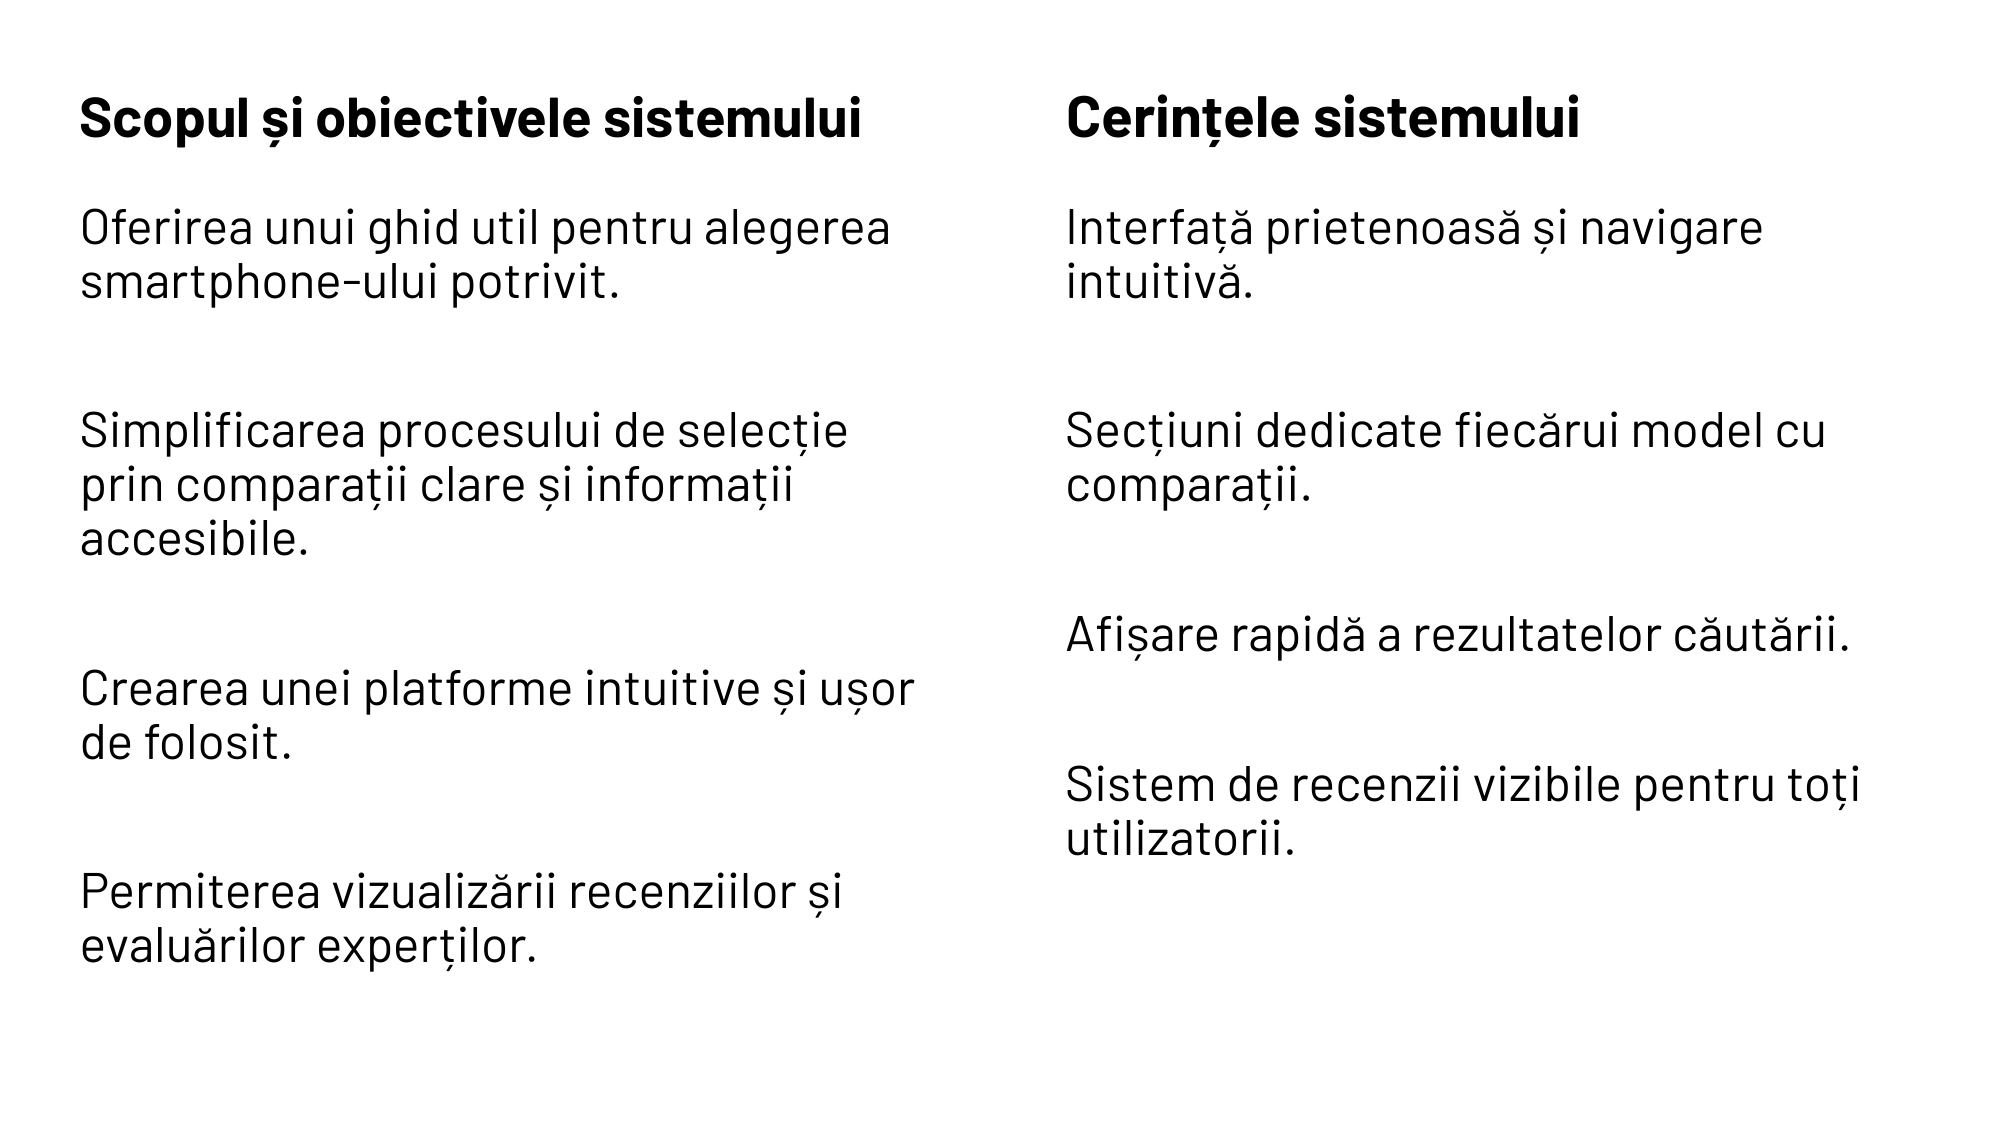

Cerințele sistemului
Scopul și obiectivele sistemului
Oferirea unui ghid util pentru alegerea smartphone-ului potrivit.

Simplificarea procesului de selecție prin comparații clare și informații accesibile.

Crearea unei platforme intuitive și ușor de folosit.

Permiterea vizualizării recenziilor și evaluărilor experților.

Interfață prietenoasă și navigare intuitivă.

Secțiuni dedicate fiecărui model cu comparații.

Afișare rapidă a rezultatelor căutării.

Sistem de recenzii vizibile pentru toți utilizatorii.